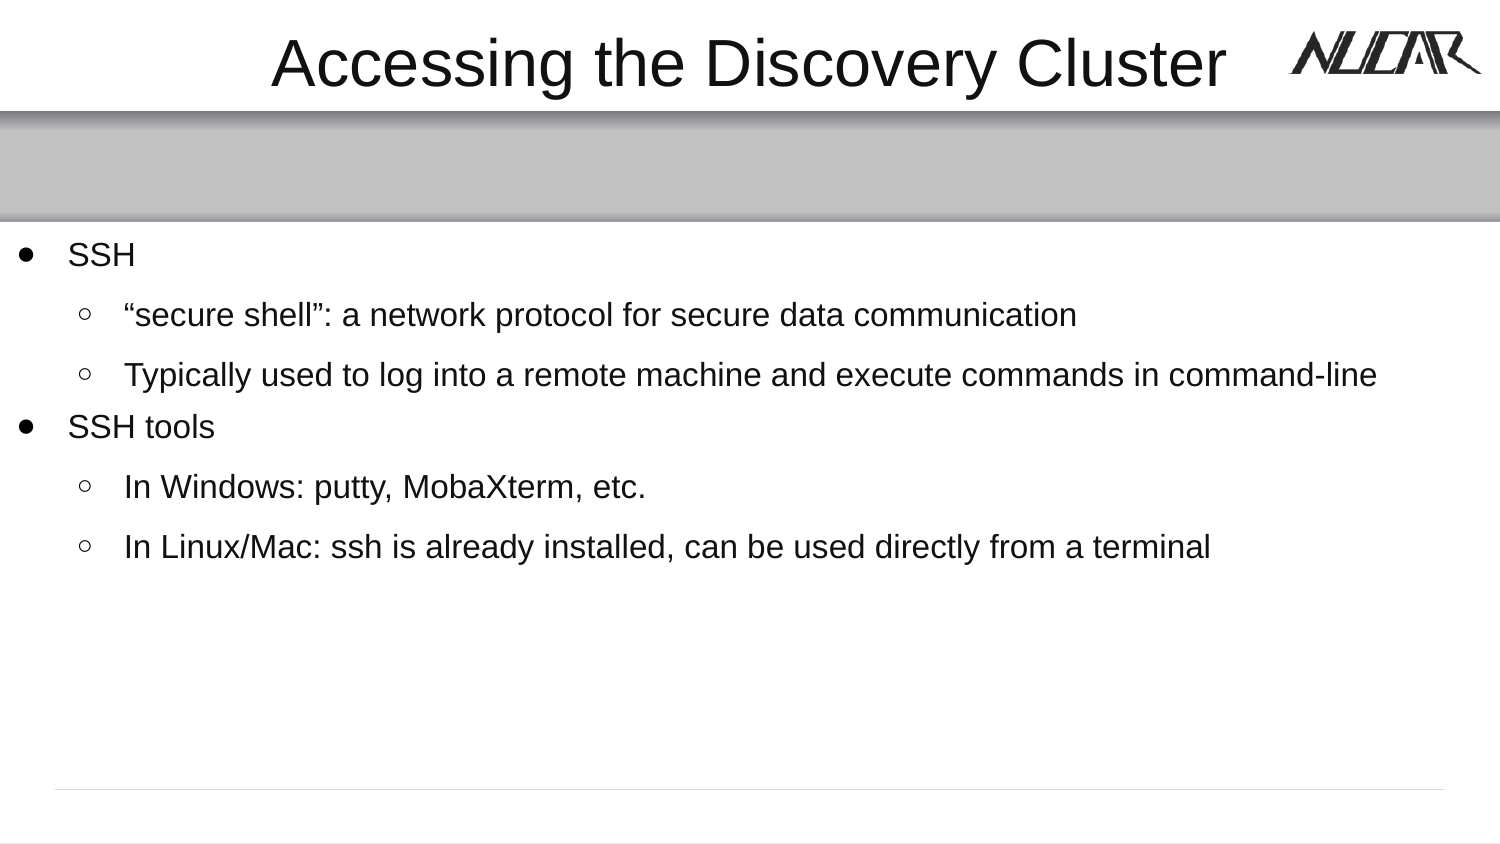

# Accessing the Discovery Cluster
SSH
“secure shell”: a network protocol for secure data communication
Typically used to log into a remote machine and execute commands in command-line
SSH tools
In Windows: putty, MobaXterm, etc.
In Linux/Mac: ssh is already installed, can be used directly from a terminal